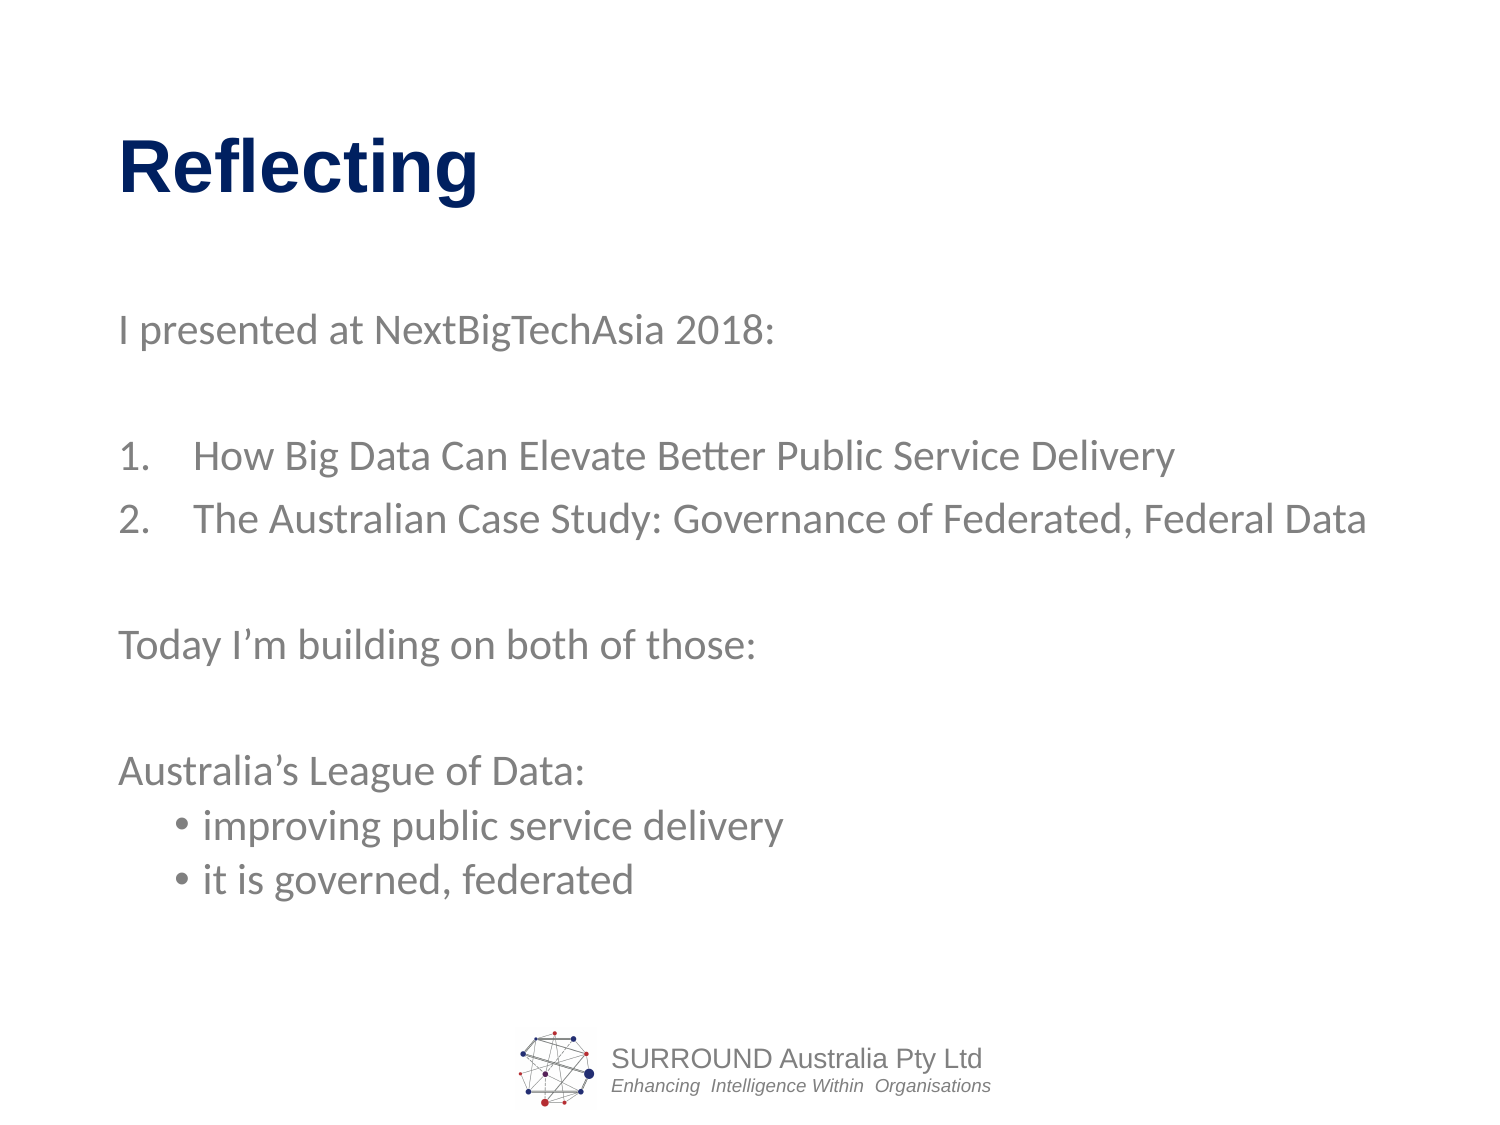

# Reflecting
I presented at NextBigTechAsia 2018:

How Big Data Can Elevate Better Public Service Delivery
The Australian Case Study: Governance of Federated, Federal Data

Today I’m building on both of those:

Australia’s League of Data:
improving public service delivery
it is governed, federated